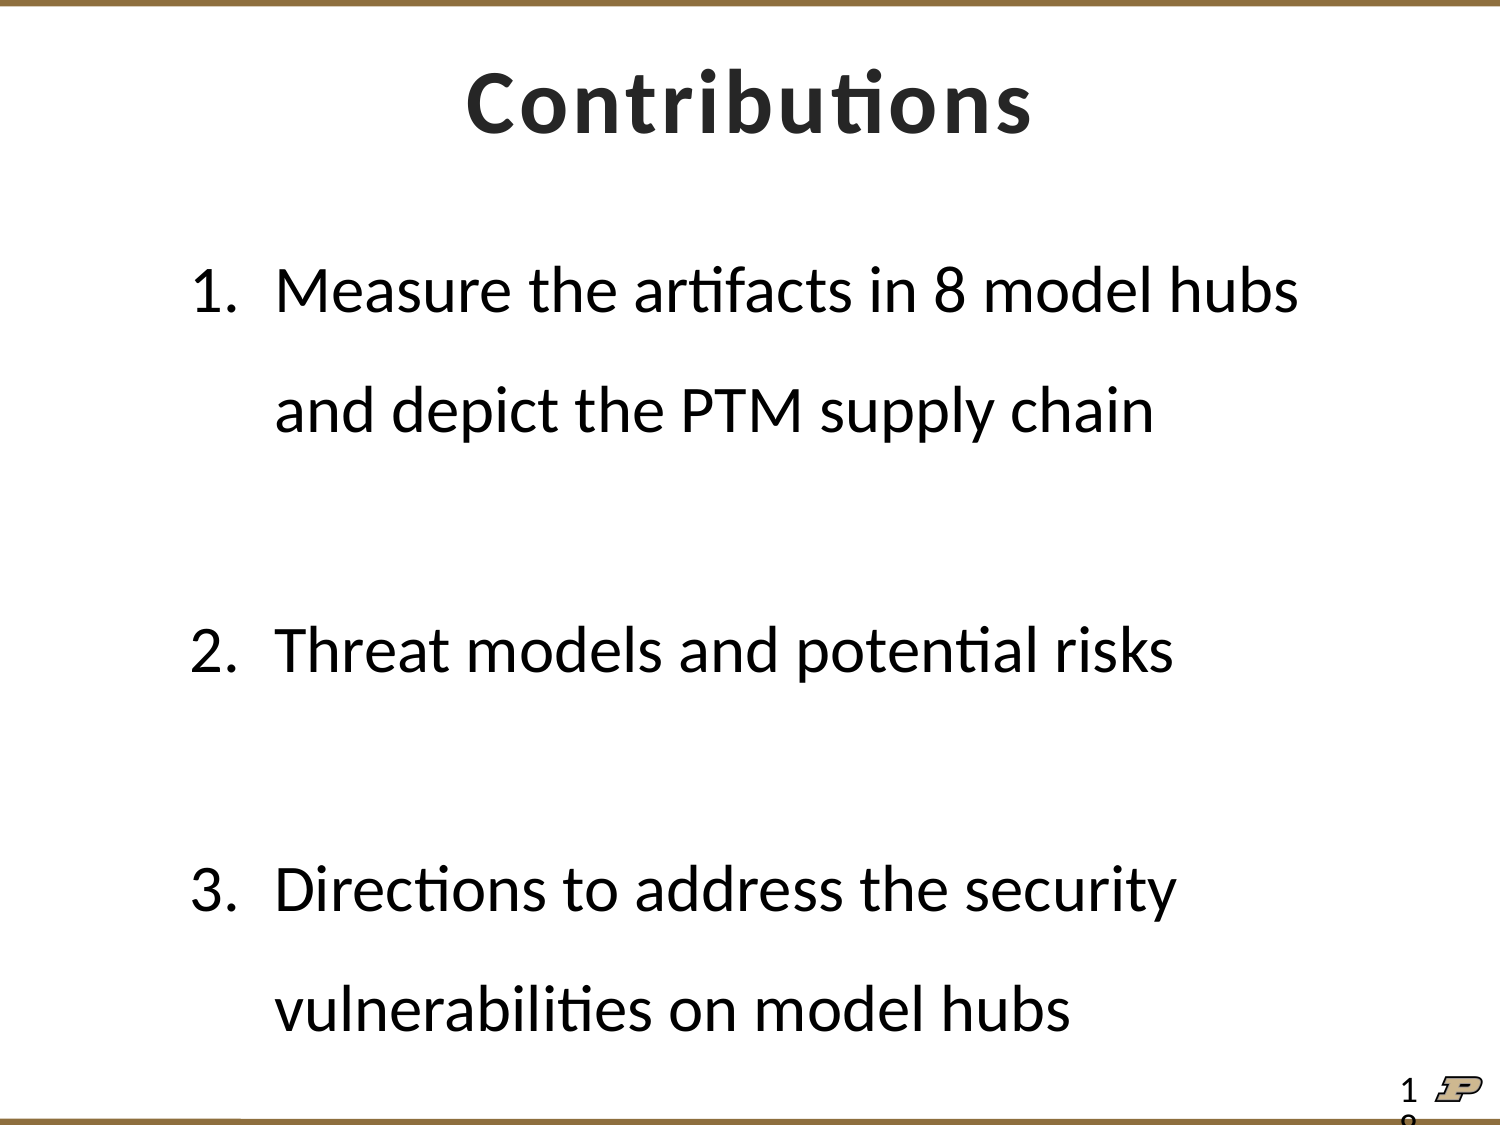

# Contributions
Measure the artifacts in 8 model hubs and depict the PTM supply chain

Threat models and potential risks

Directions to address the security vulnerabilities on model hubs
18